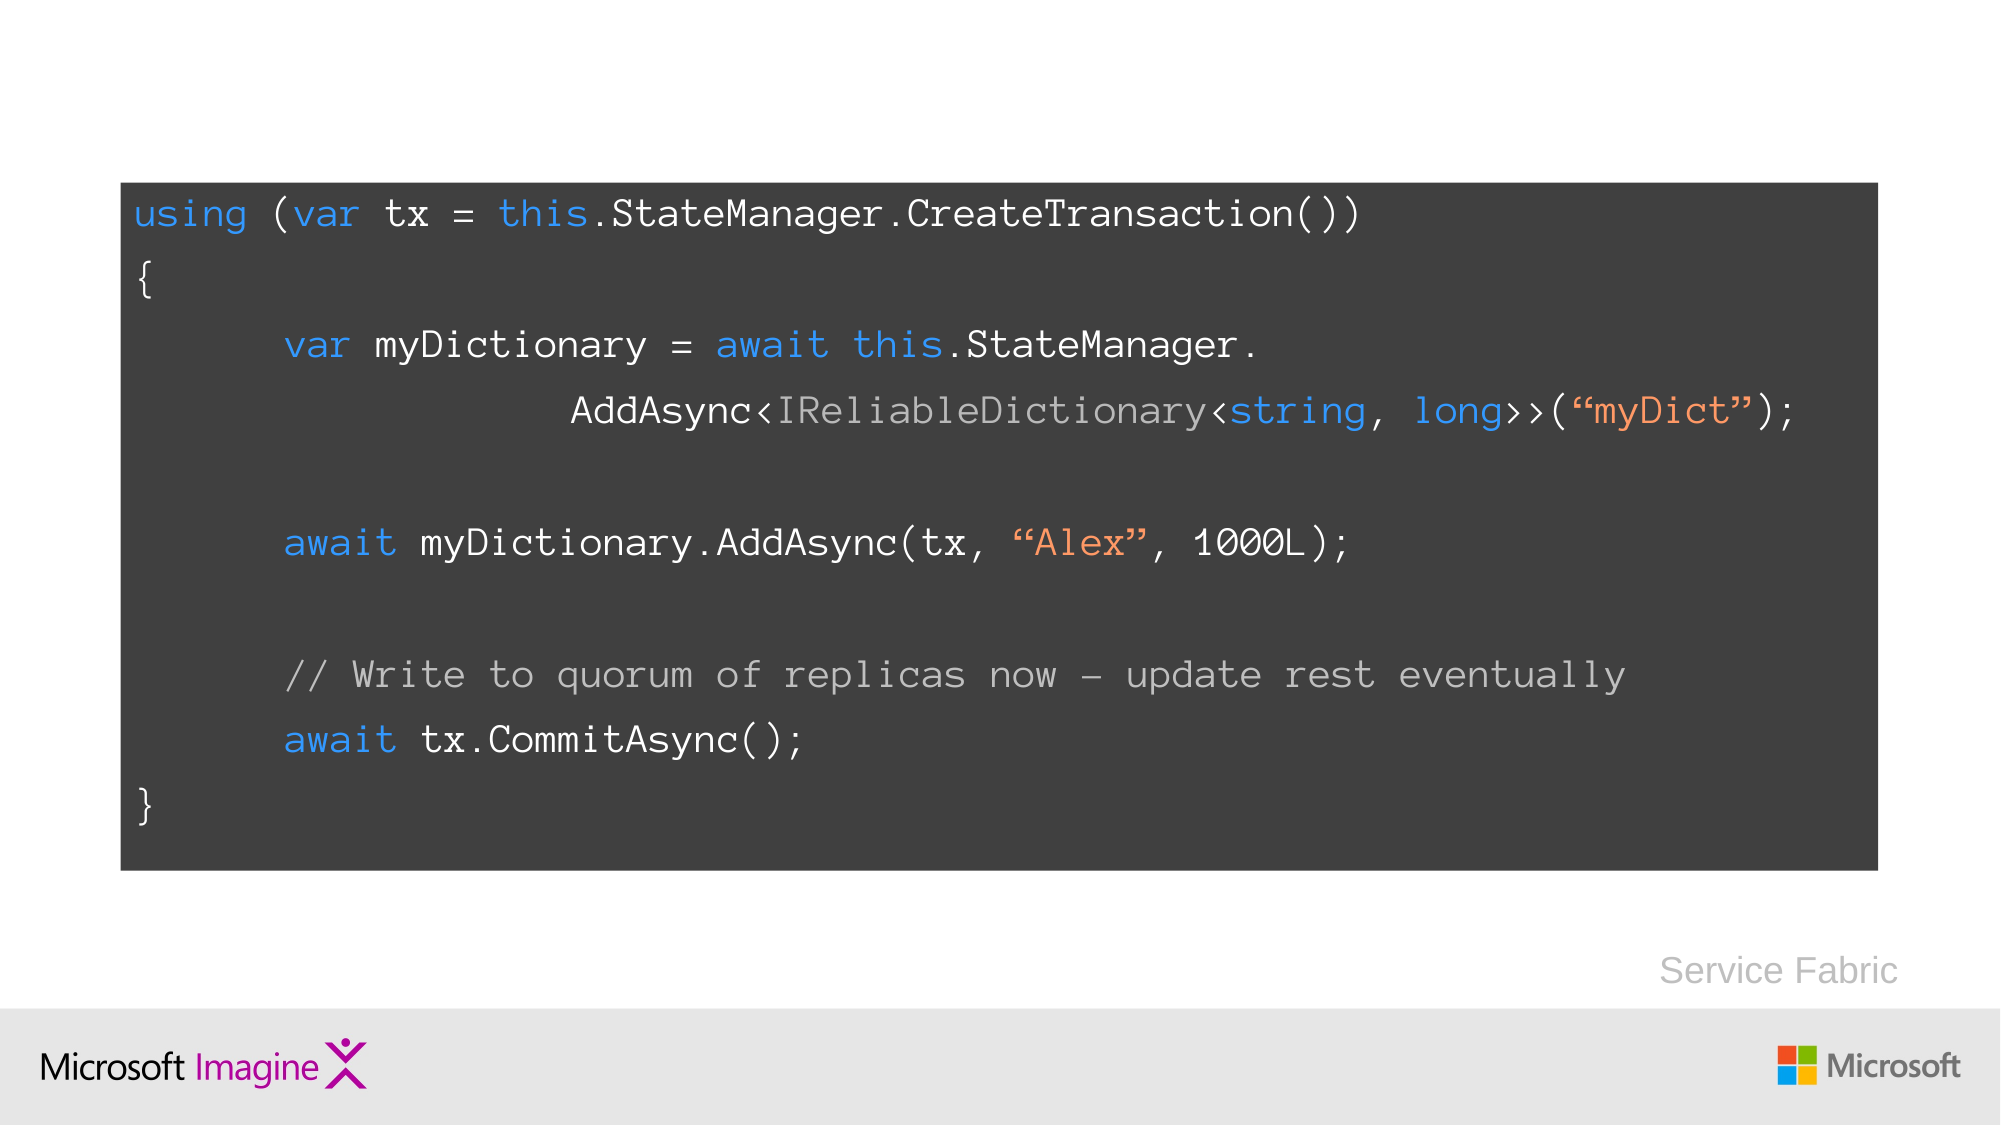

using (var tx = this.StateManager.CreateTransaction())
{
	var myDictionary = await this.StateManager.
		      AddAsync<IReliableDictionary<string, long>>(“myDict”);

	await myDictionary.AddAsync(tx, “Alex”, 1000L);

	// Write to quorum of replicas now – update rest eventually
	await tx.CommitAsync();
}
Service Fabric